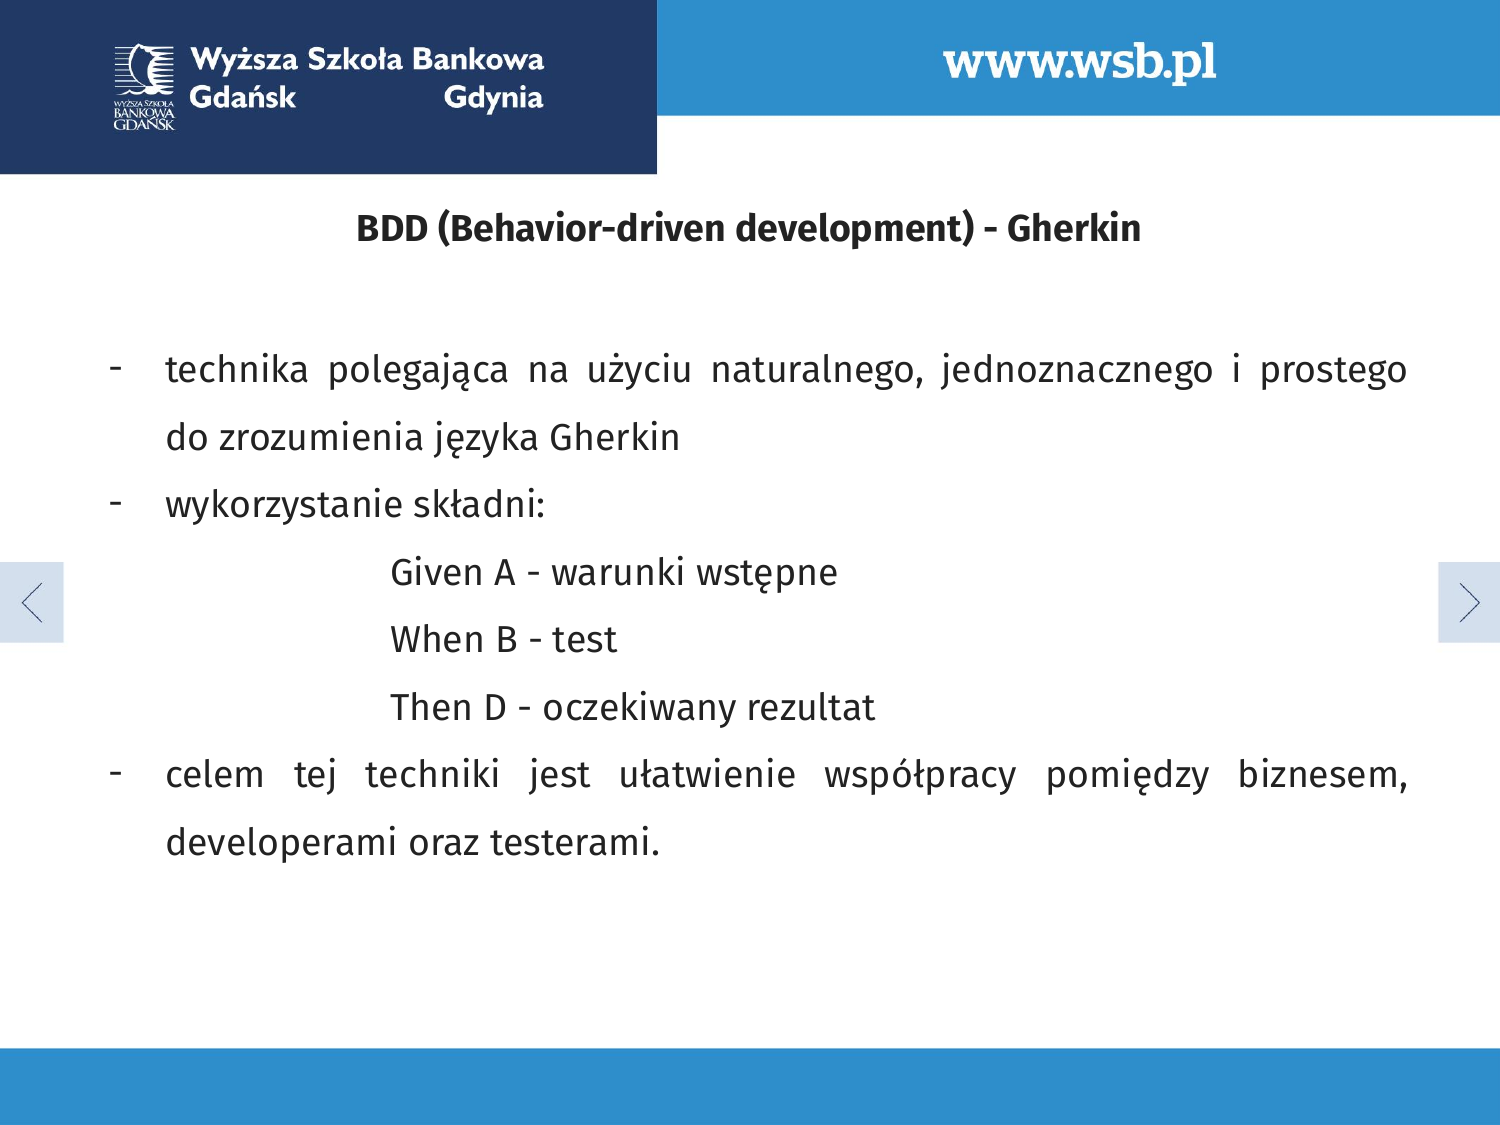

BDD (Behavior-driven development) - Gherkin

technika polegająca na użyciu naturalnego, jednoznacznego i prostego do zrozumienia języka Gherkin
wykorzystanie składni:
		Given A - warunki wstępne
		When B - test
		Then D - oczekiwany rezultat
celem tej techniki jest ułatwienie współpracy pomiędzy biznesem, developerami oraz testerami.